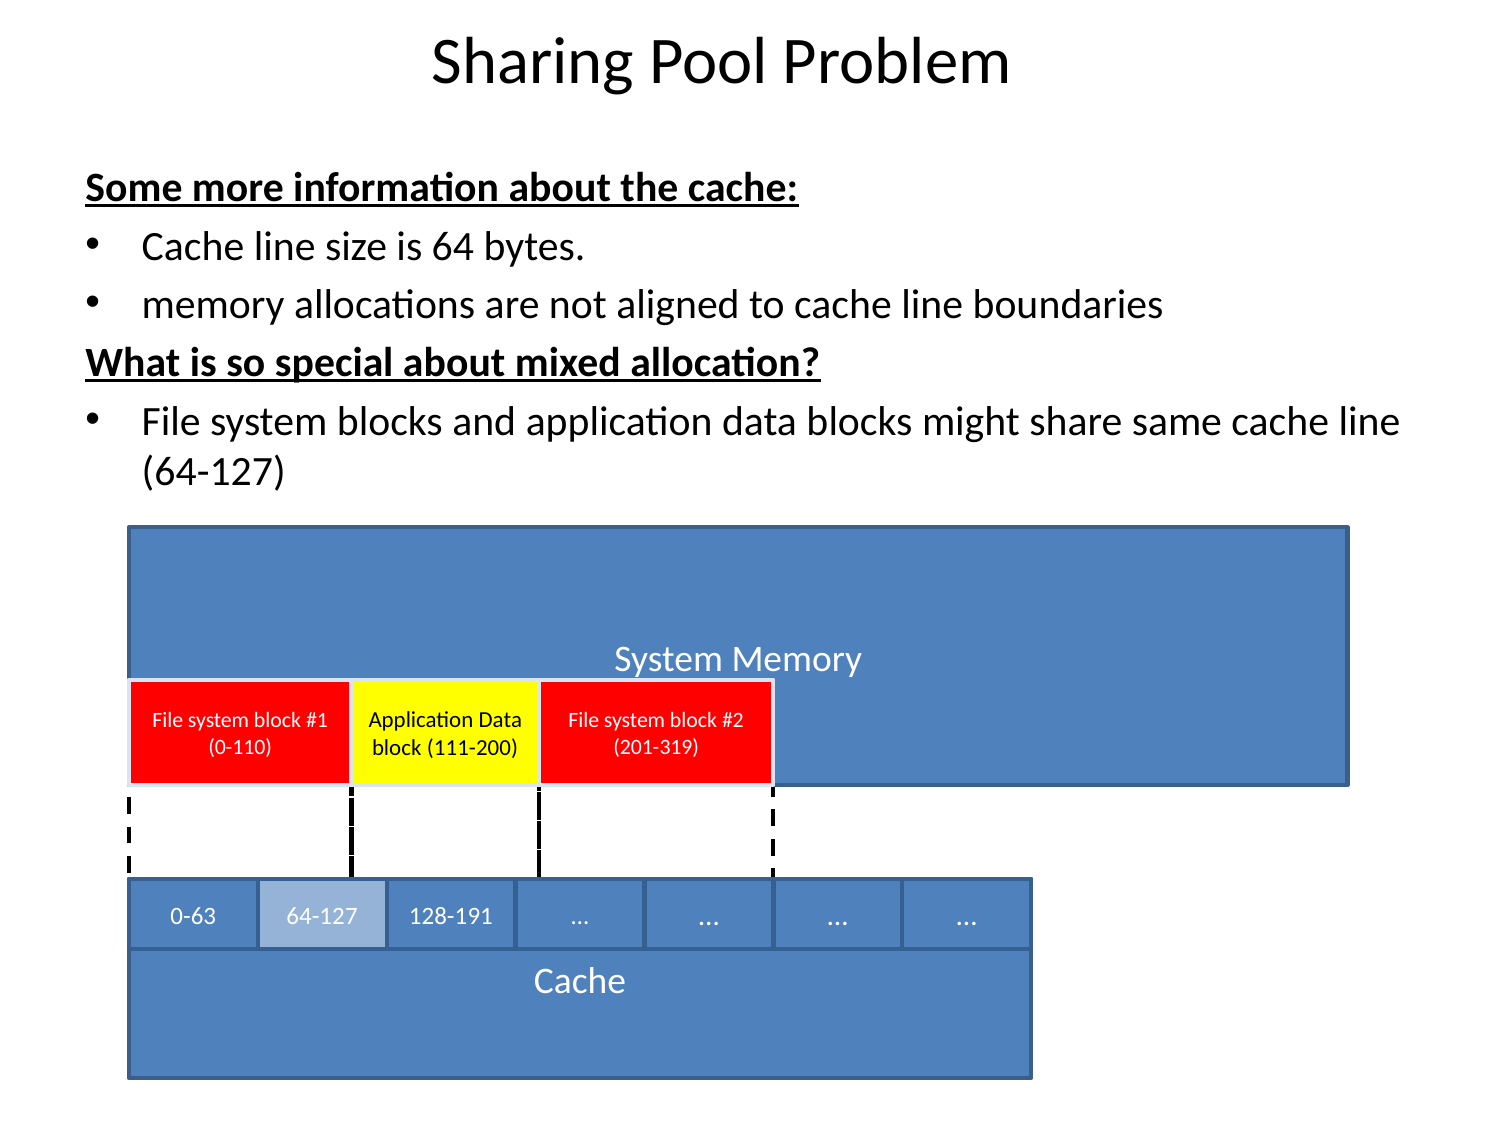

# Sharing Pool Problem
Some more information about the cache:
Cache line size is 64 bytes.
memory allocations are not aligned to cache line boundaries
What is so special about mixed allocation?
File system blocks and application data blocks might share same cache line (64-127)
System Memory
File system block #1 (0-110)
Application Data block (111-200)
File system block #2 (201-319)

Cache
0-63
64-127
128-191
…
…
…
…